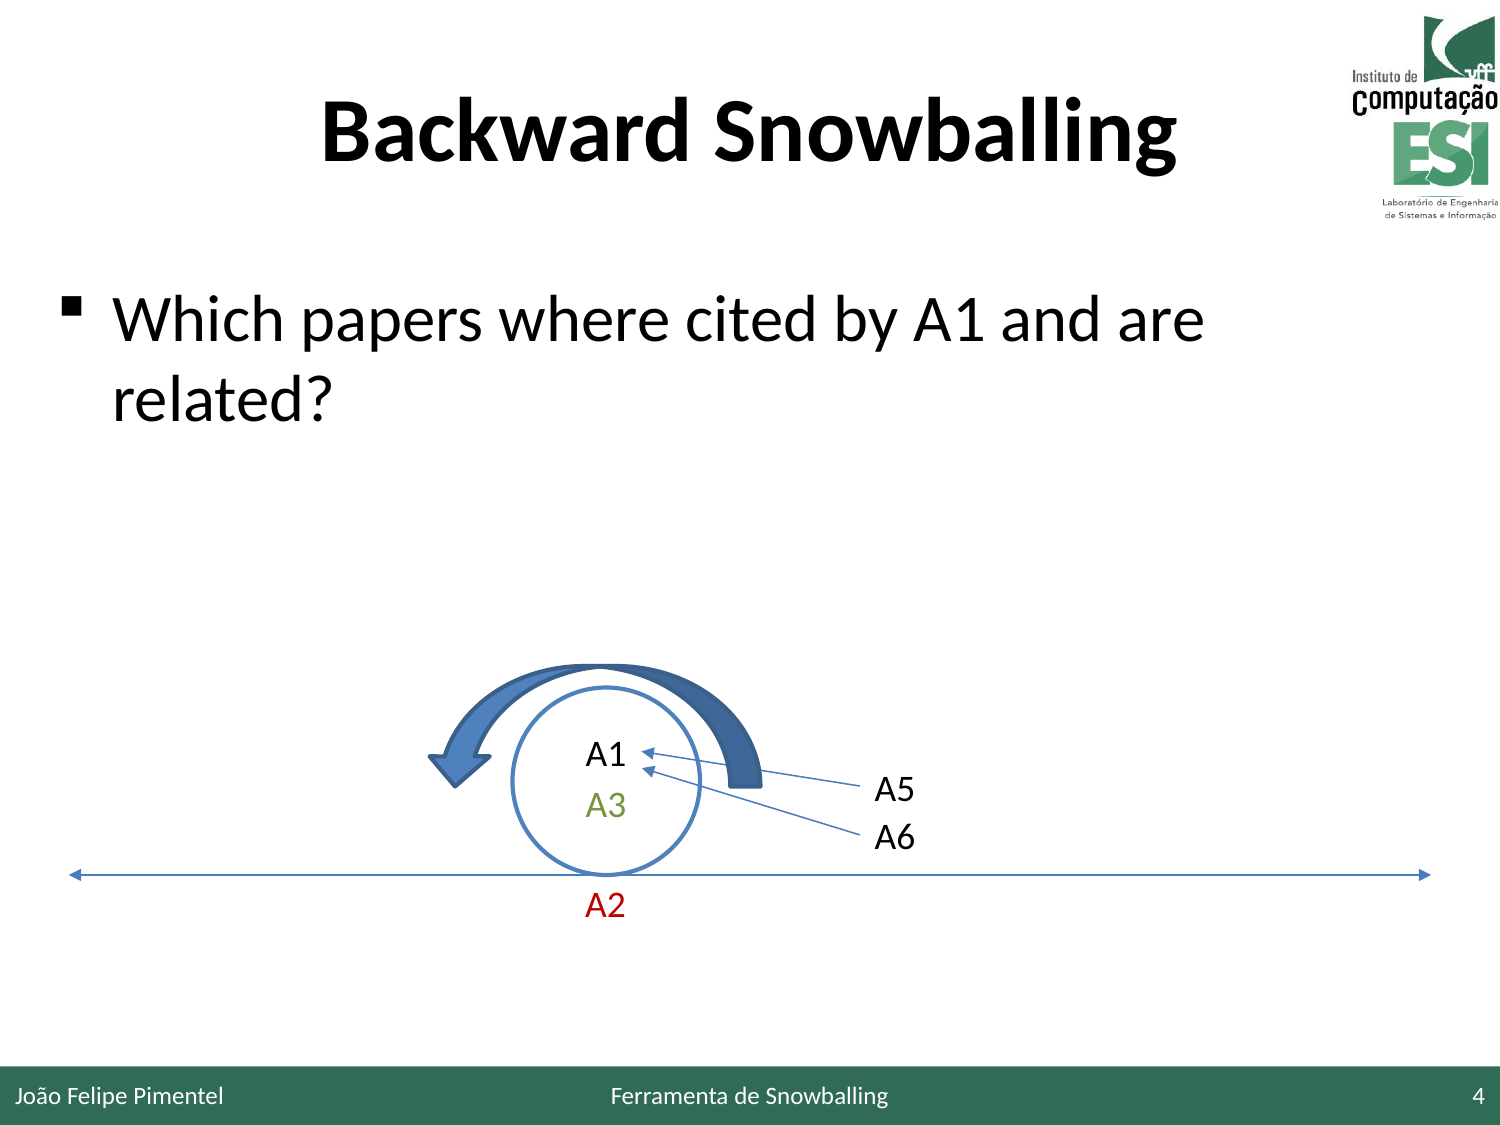

# Backward Snowballing
Which papers where cited by A1 and are related?

A1
A5
A3
A6
A2
João Felipe Pimentel
Ferramenta de Snowballing
4